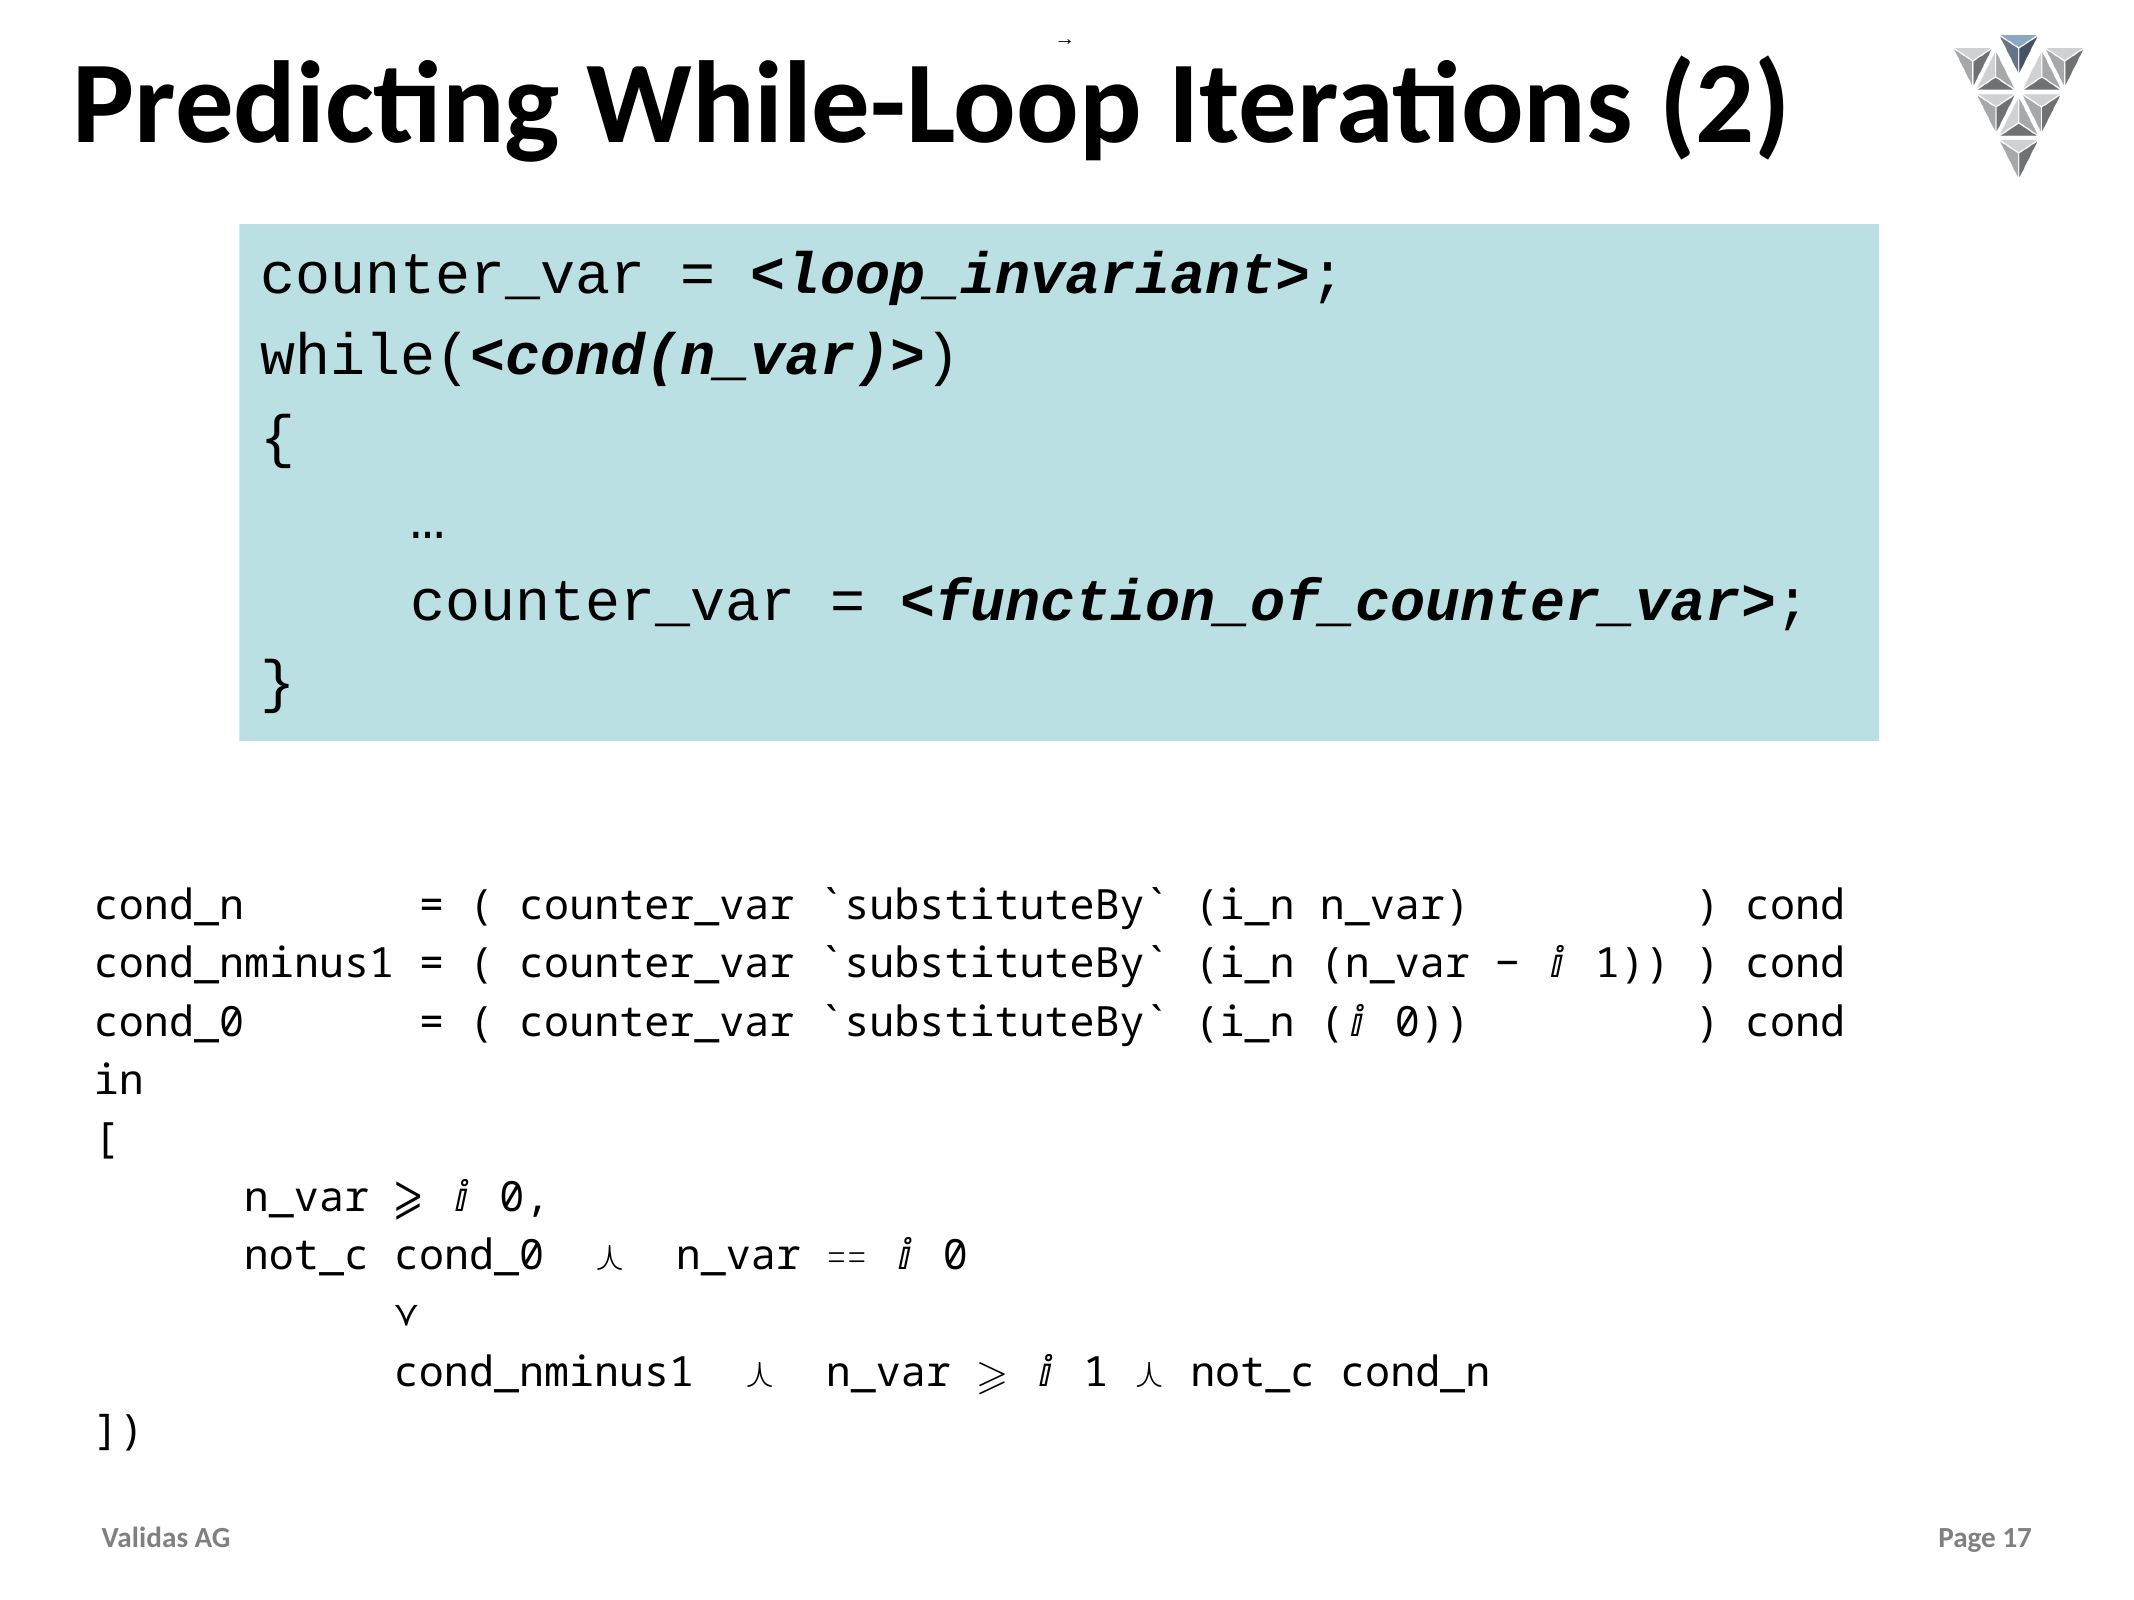

→
# Predicting While-Loop Iterations (2)
counter_var = <loop_invariant>;
while(<cond(n_var)>)
{
	…
	counter_var = <function_of_counter_var>;
}

cond_n       = ( counter_var `substituteBy` (i_n n_var)         ) cond
cond_nminus1 = ( counter_var `substituteBy` (i_n (n_var − ⅈ 1)) ) cond
cond_0       = ( counter_var `substituteBy` (i_n (ⅈ 0))         ) cond
in
[
	n_var ⩾ ⅈ 0,
	not_c cond_0  ⋏  n_var ⩵ ⅈ 0
		⋎
		cond_nminus1  ⋏  n_var ⩾ ⅈ 1 ⋏ not_c cond_n
])